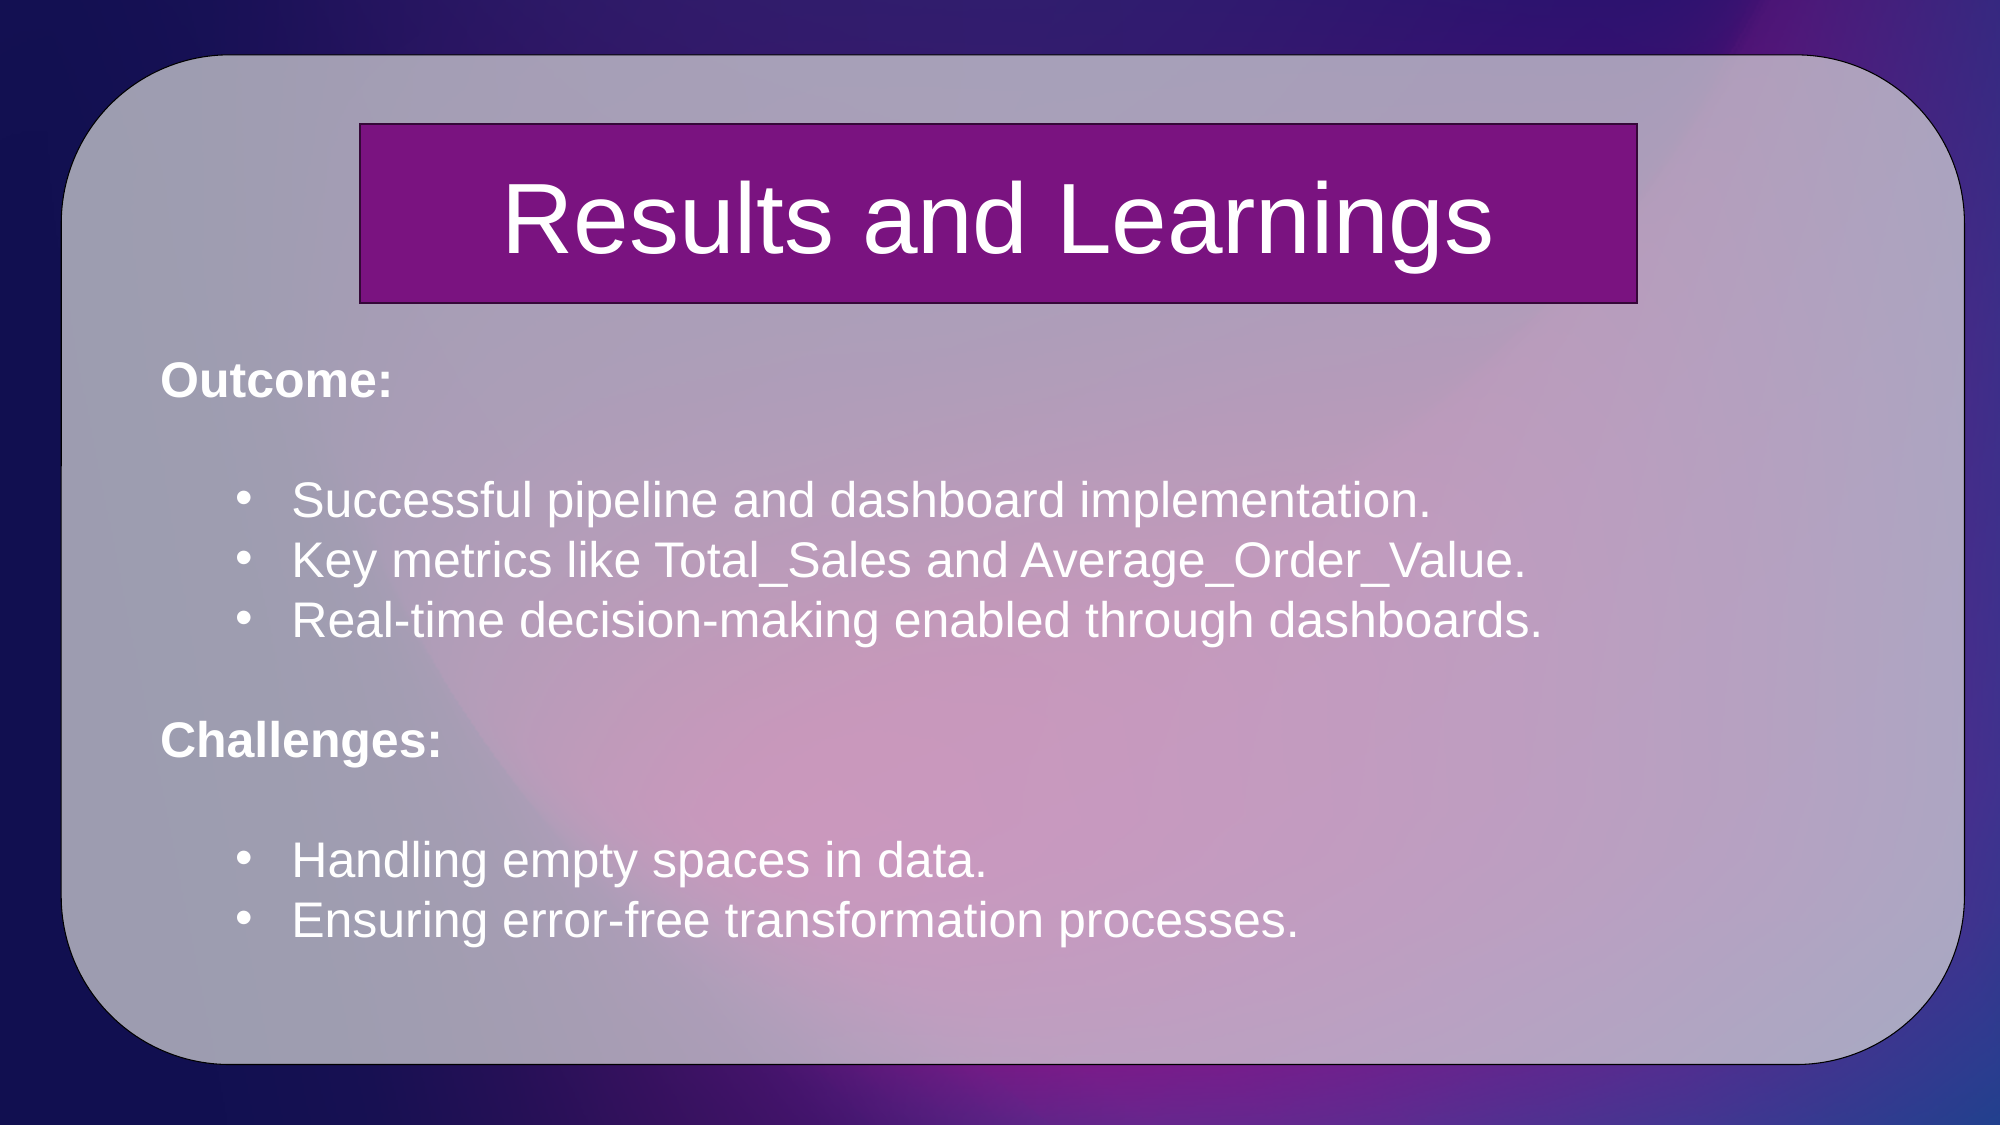

Results and Learnings
Outcome:

Successful pipeline and dashboard implementation.
Key metrics like Total_Sales and Average_Order_Value.
Real-time decision-making enabled through dashboards.

Challenges:

Handling empty spaces in data.
Ensuring error-free transformation processes.